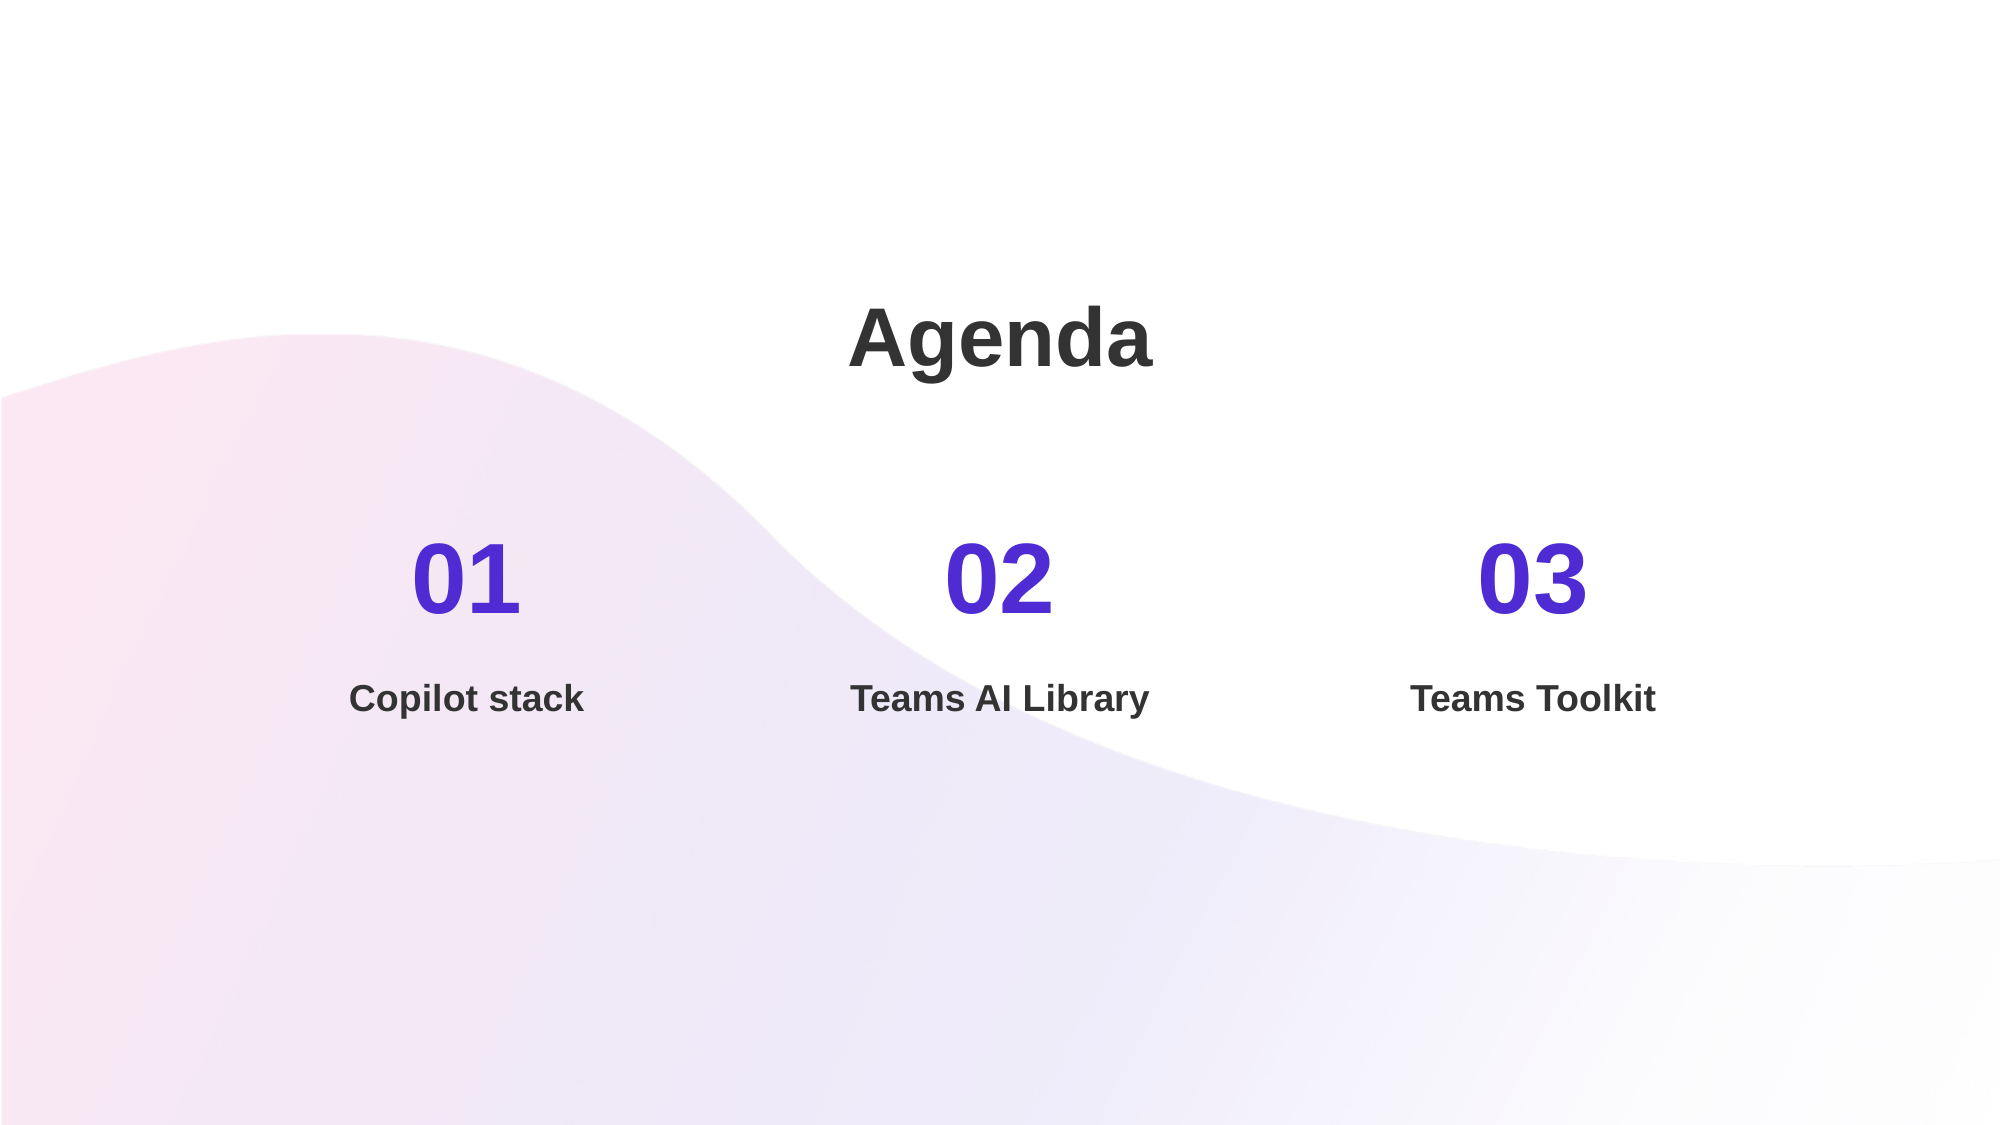

# Agenda
01
02
03
Copilot stack
Teams AI Library
Teams Toolkit